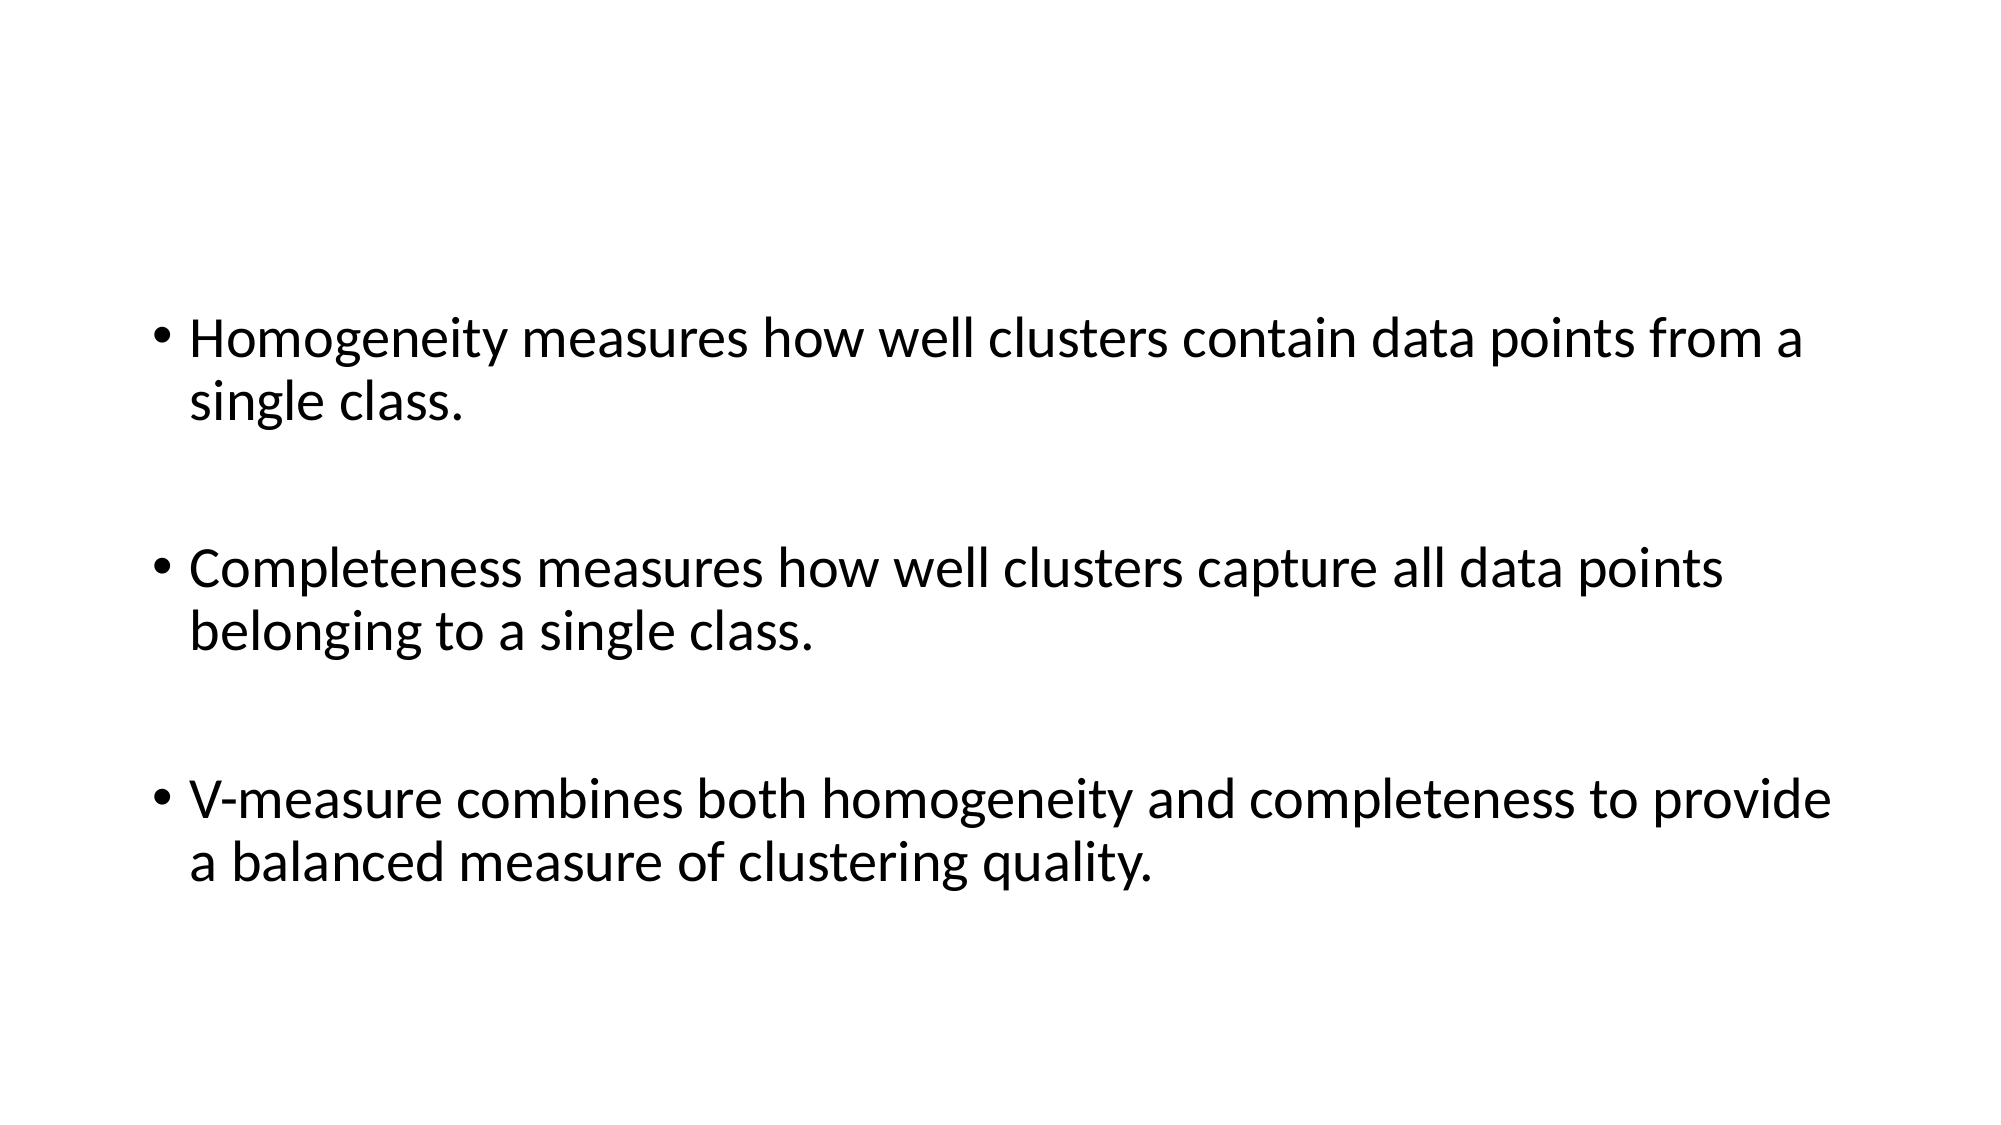

Homogeneity measures how well clusters contain data points from a single class.

Completeness measures how well clusters capture all data points belonging to a single class.

V-measure combines both homogeneity and completeness to provide a balanced measure of clustering quality.